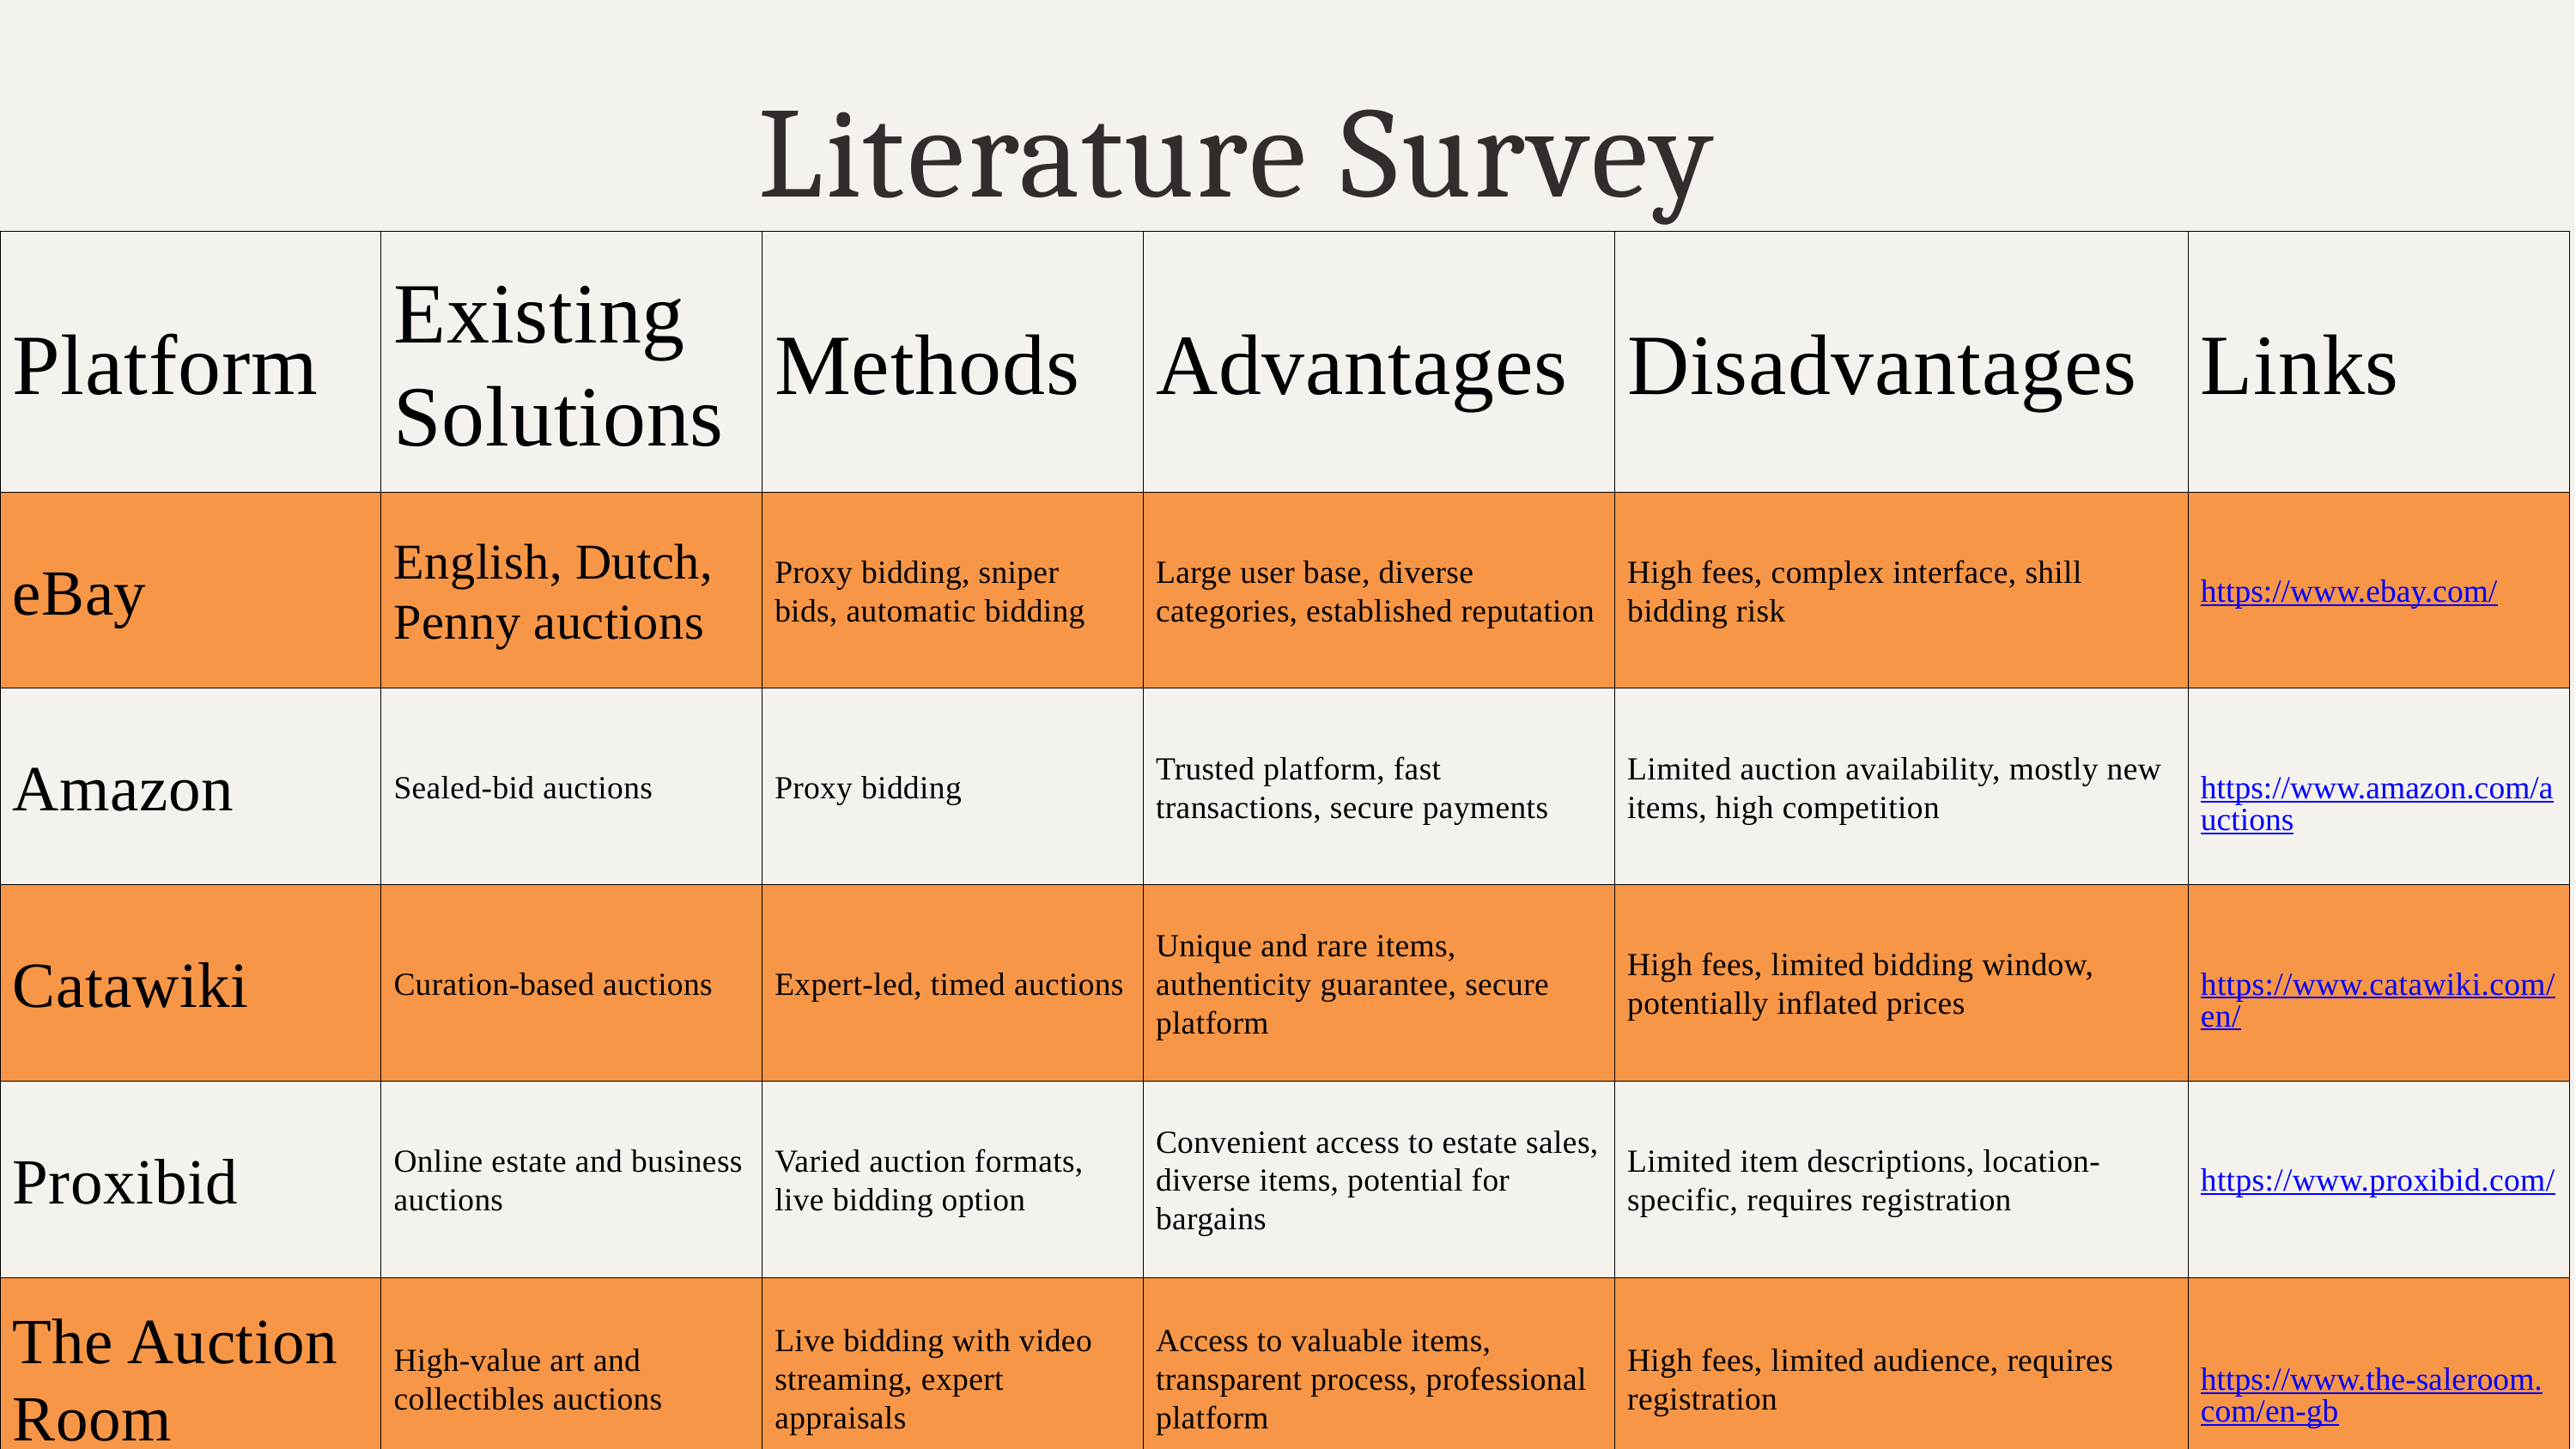

Literature Survey
| Platform | Existing Solutions | Methods | Advantages | Disadvantages | Links |
| --- | --- | --- | --- | --- | --- |
| eBay | English, Dutch, Penny auctions | Proxy bidding, sniper bids, automatic bidding | Large user base, diverse categories, established reputation | High fees, complex interface, shill bidding risk | https://www.ebay.com/ |
| Amazon | Sealed-bid auctions | Proxy bidding | Trusted platform, fast transactions, secure payments | Limited auction availability, mostly new items, high competition | https://www.amazon.com/auctions |
| Catawiki | Curation-based auctions | Expert-led, timed auctions | Unique and rare items, authenticity guarantee, secure platform | High fees, limited bidding window, potentially inflated prices | https://www.catawiki.com/en/ |
| Proxibid | Online estate and business auctions | Varied auction formats, live bidding option | Convenient access to estate sales, diverse items, potential for bargains | Limited item descriptions, location-specific, requires registration | https://www.proxibid.com/ |
| The Auction Room | High-value art and collectibles auctions | Live bidding with video streaming, expert appraisals | Access to valuable items, transparent process, professional platform | High fees, limited audience, requires registration | https://www.the-saleroom.com/en-gb |